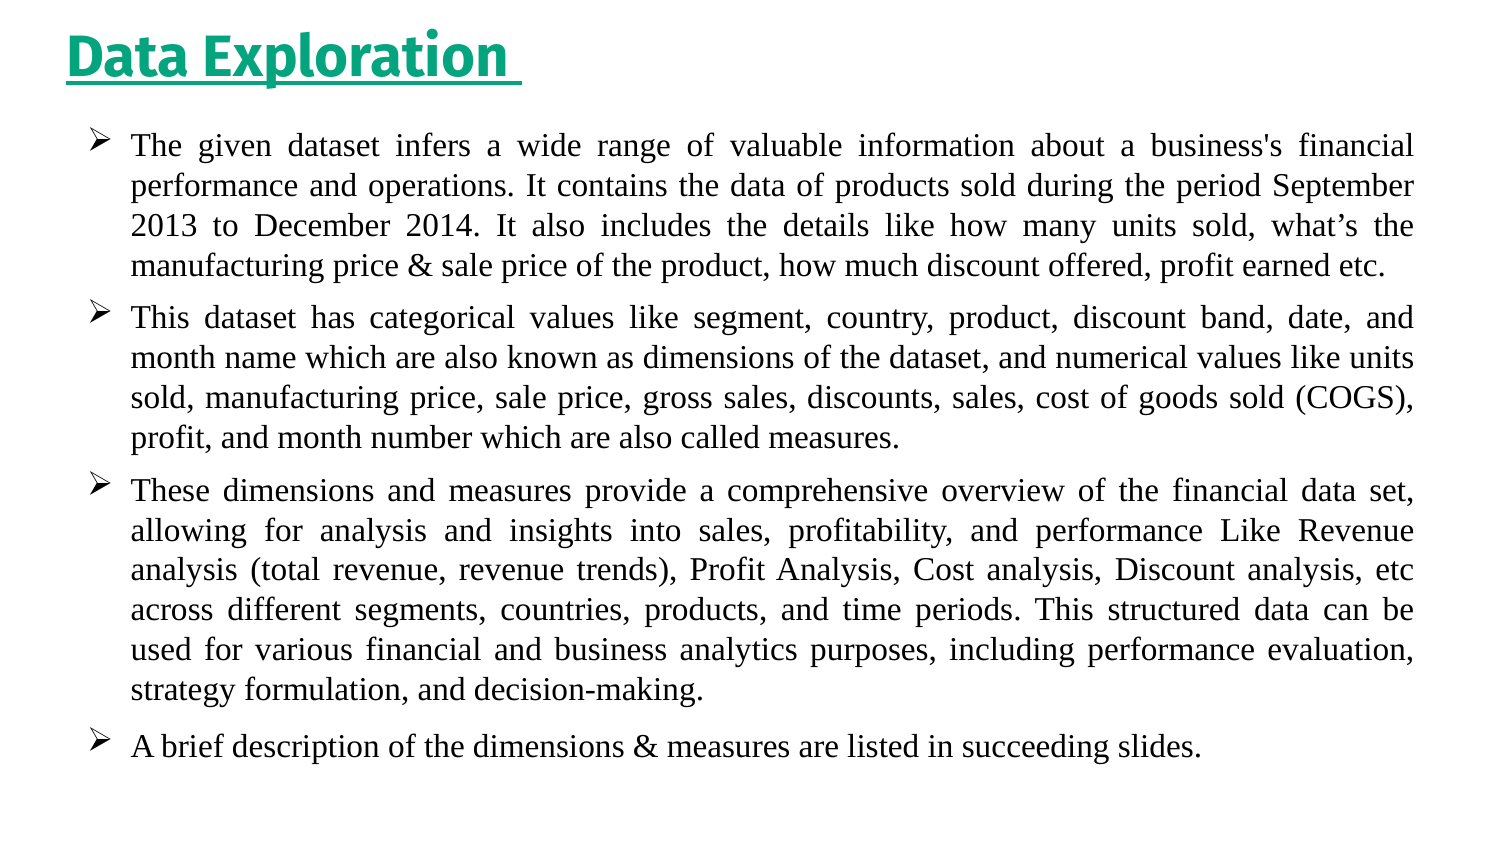

Data Exploration
The given dataset infers a wide range of valuable information about a business's financial performance and operations. It contains the data of products sold during the period September 2013 to December 2014. It also includes the details like how many units sold, what’s the manufacturing price & sale price of the product, how much discount offered, profit earned etc.
This dataset has categorical values like segment, country, product, discount band, date, and month name which are also known as dimensions of the dataset, and numerical values like units sold, manufacturing price, sale price, gross sales, discounts, sales, cost of goods sold (COGS), profit, and month number which are also called measures.
These dimensions and measures provide a comprehensive overview of the financial data set, allowing for analysis and insights into sales, profitability, and performance Like Revenue analysis (total revenue, revenue trends), Profit Analysis, Cost analysis, Discount analysis, etc across different segments, countries, products, and time periods. This structured data can be used for various financial and business analytics purposes, including performance evaluation, strategy formulation, and decision-making.
A brief description of the dimensions & measures are listed in succeeding slides.